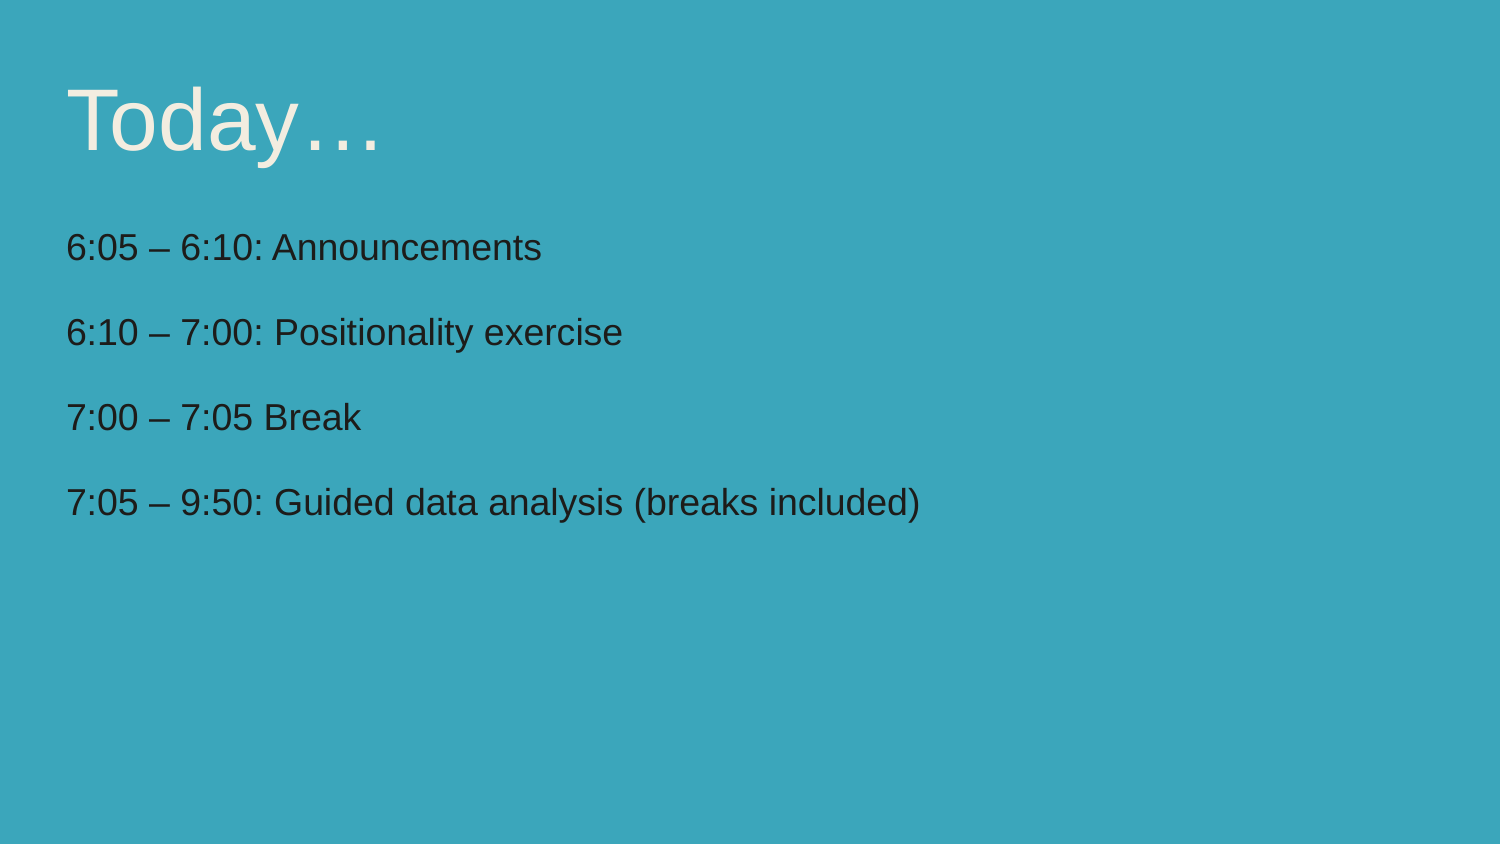

# Today…
6:05 – 6:10: Announcements
6:10 – 7:00: Positionality exercise
7:00 – 7:05 Break
7:05 – 9:50: Guided data analysis (breaks included)